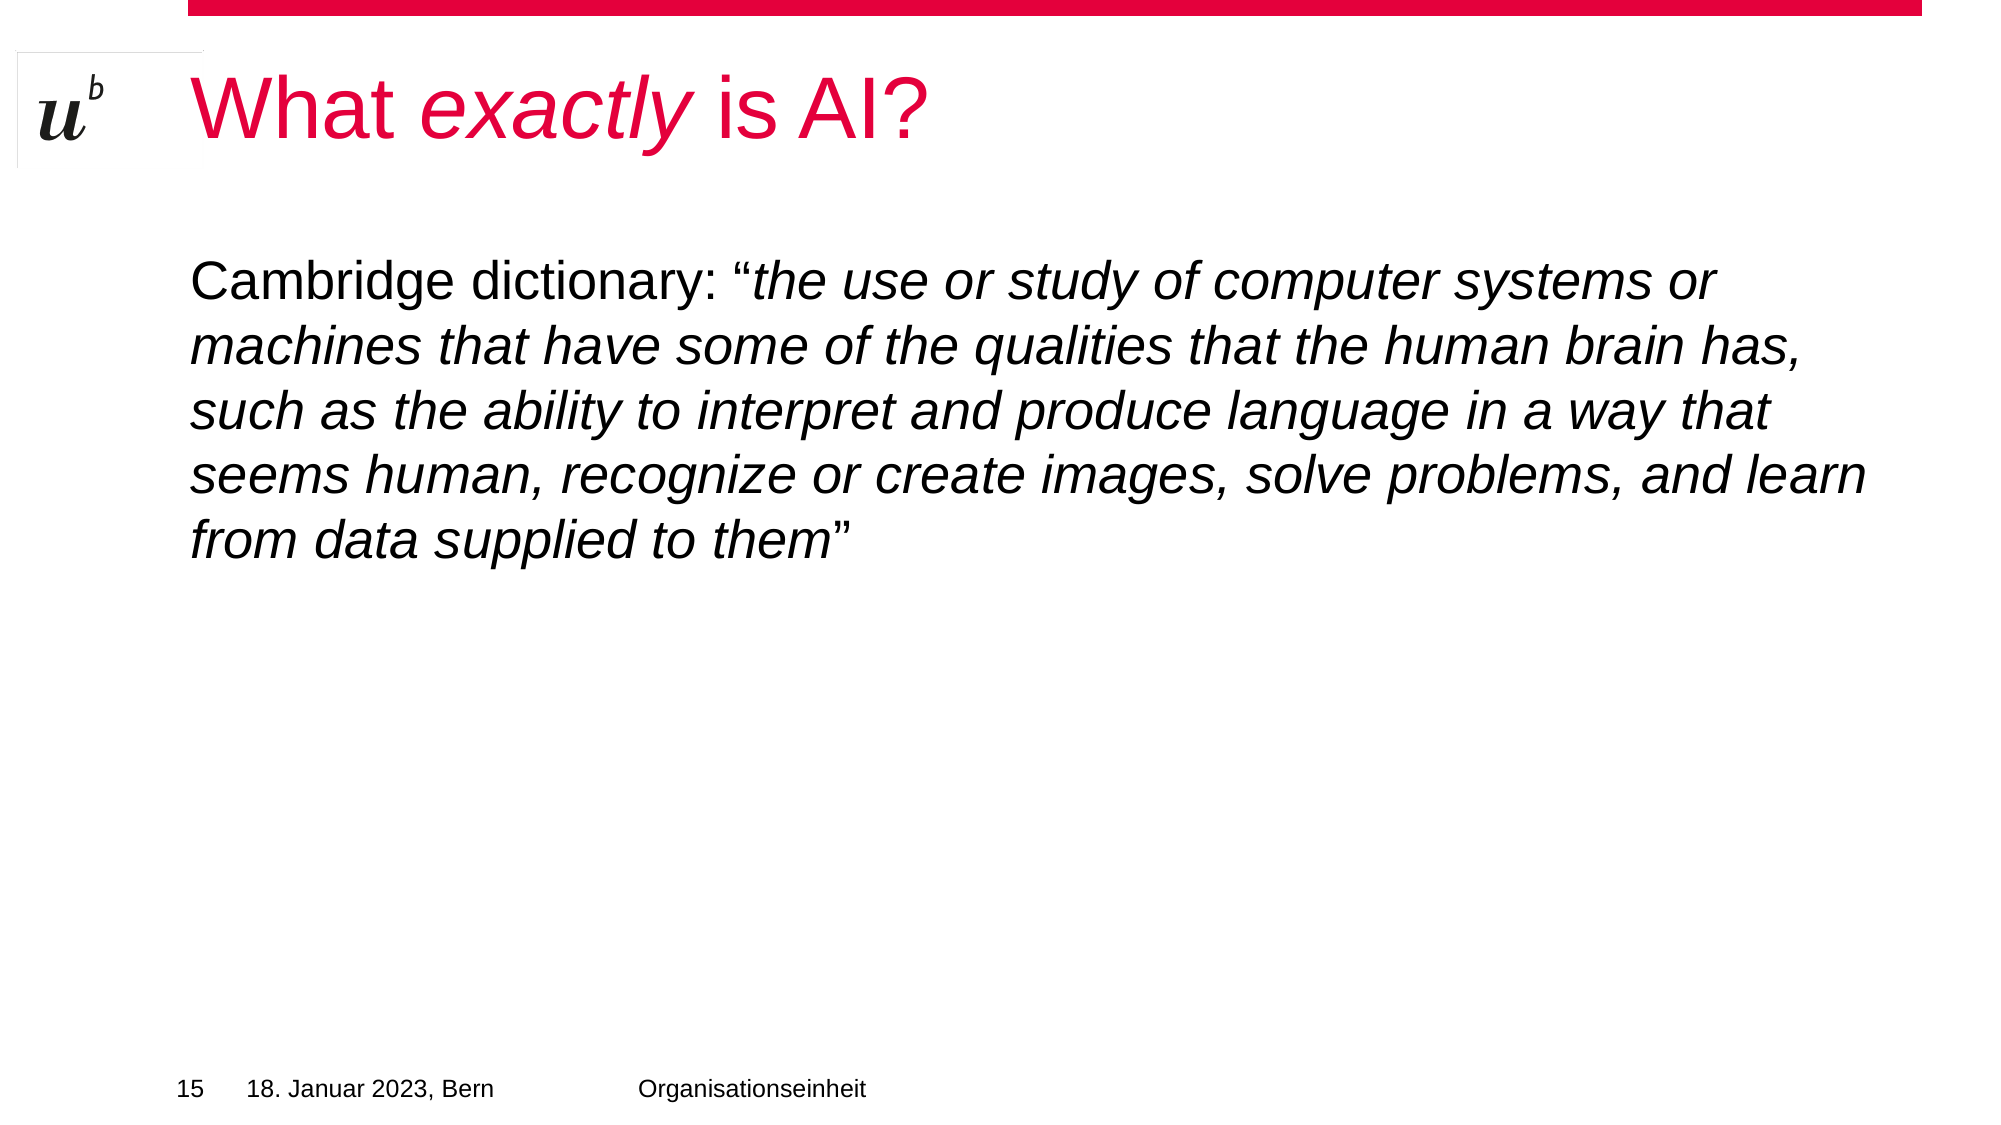

# What exactly is AI?
Cambridge dictionary: “the use or study of computer systems or machines that have some of the qualities that the human brain has, such as the ability to interpret and produce language in a way that seems human, recognize or create images, solve problems, and learn from data supplied to them”

15
18. Januar 2023, Bern
Organisationseinheit